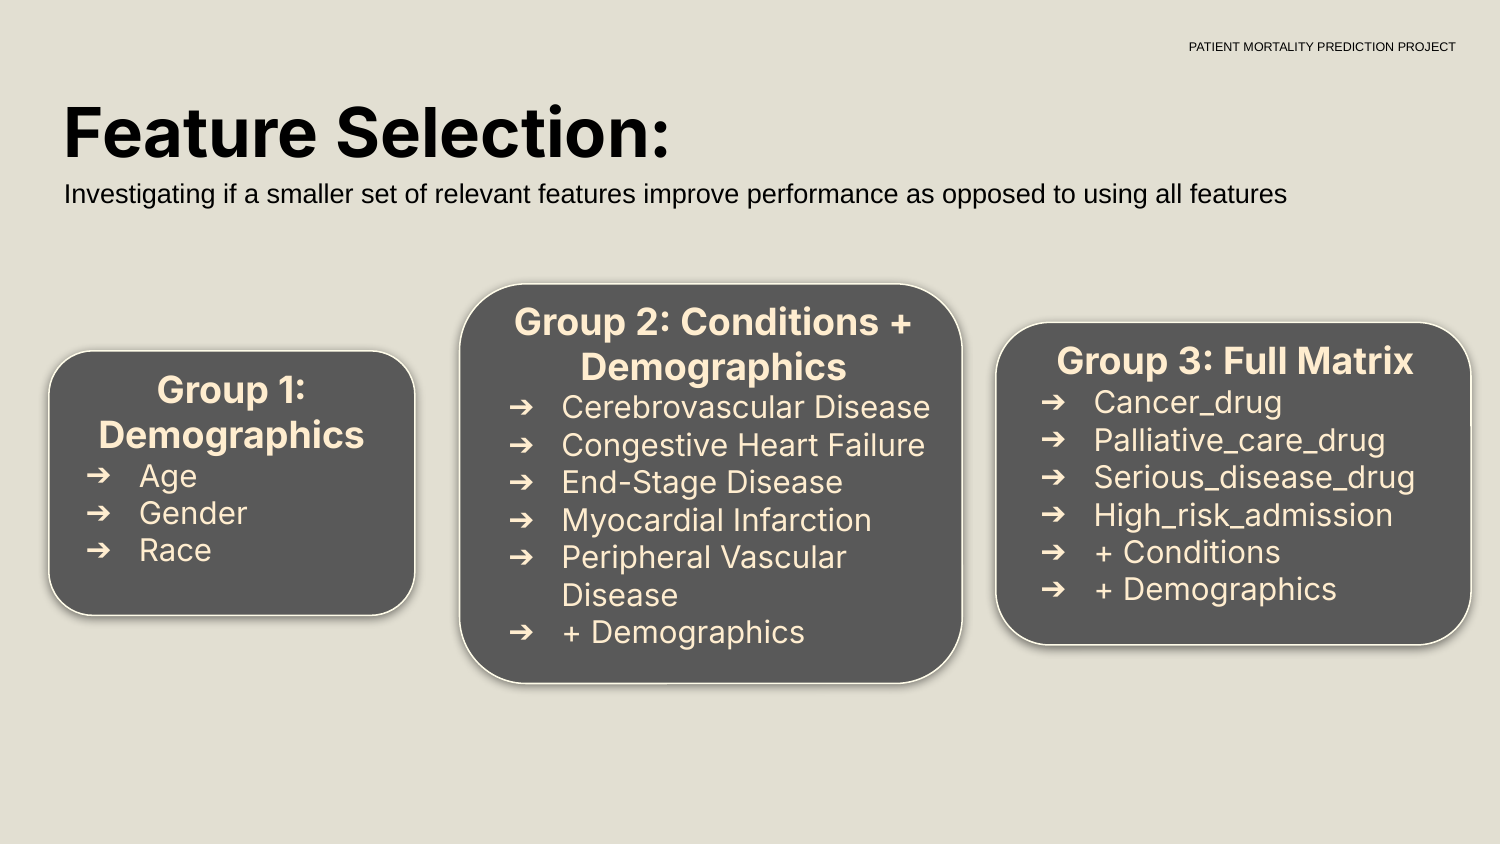

PATIENT MORTALITY PREDICTION PROJECT
Feature Selection:
Investigating if a smaller set of relevant features improve performance as opposed to using all features
Group 2: Conditions + Demographics
Cerebrovascular Disease
Congestive Heart Failure
End-Stage Disease
Myocardial Infarction
Peripheral Vascular Disease
+ Demographics

Group 3: Full Matrix
Cancer_drug
Palliative_care_drug
Serious_disease_drug
High_risk_admission
+ Conditions
+ Demographics

Group 1: Demographics
Age
Gender
Race